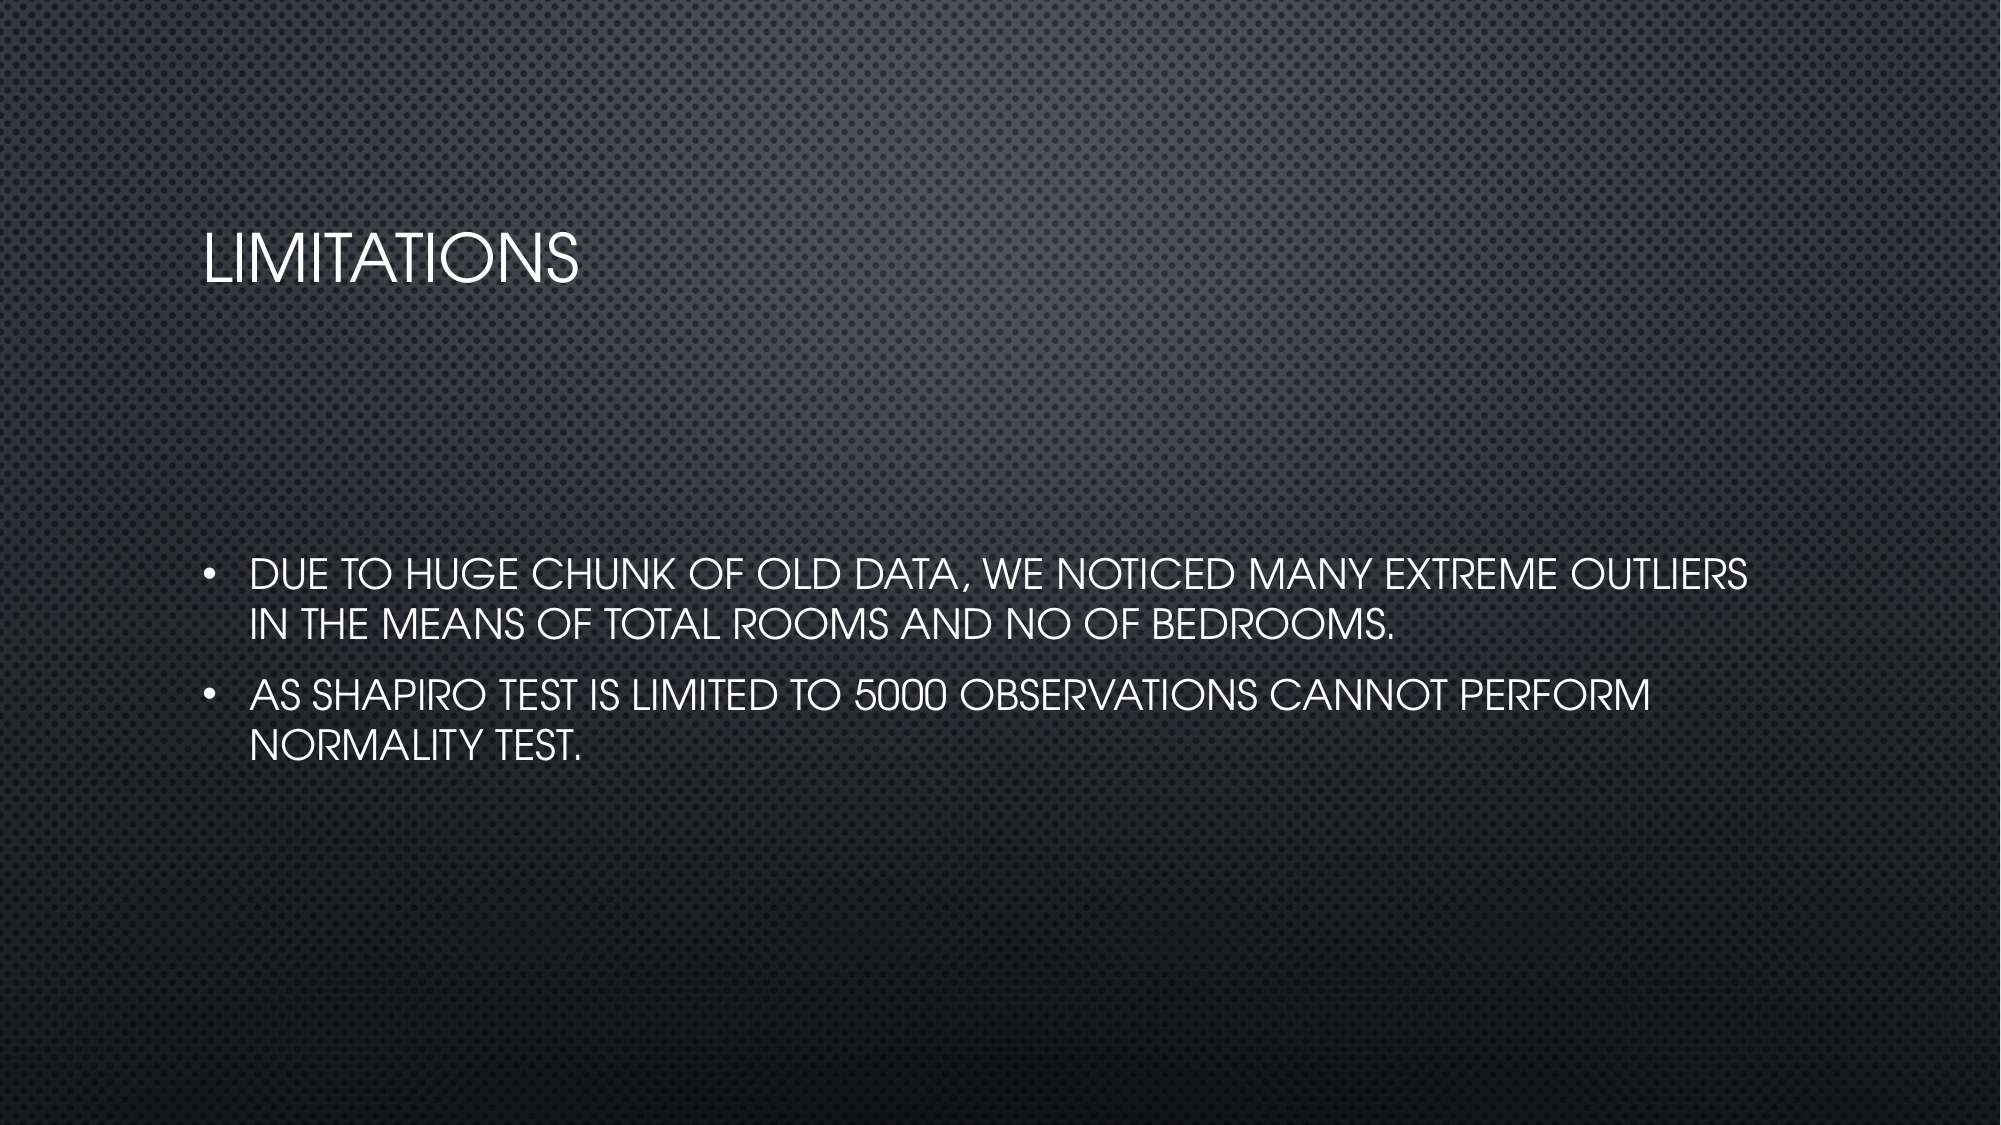

# Limitations
Due to huge chunk of old data, we noticed many extreme outliers in the means of total rooms and no of bedrooms.
As shapiro test is limited to 5000 observations cannot perform normality test.